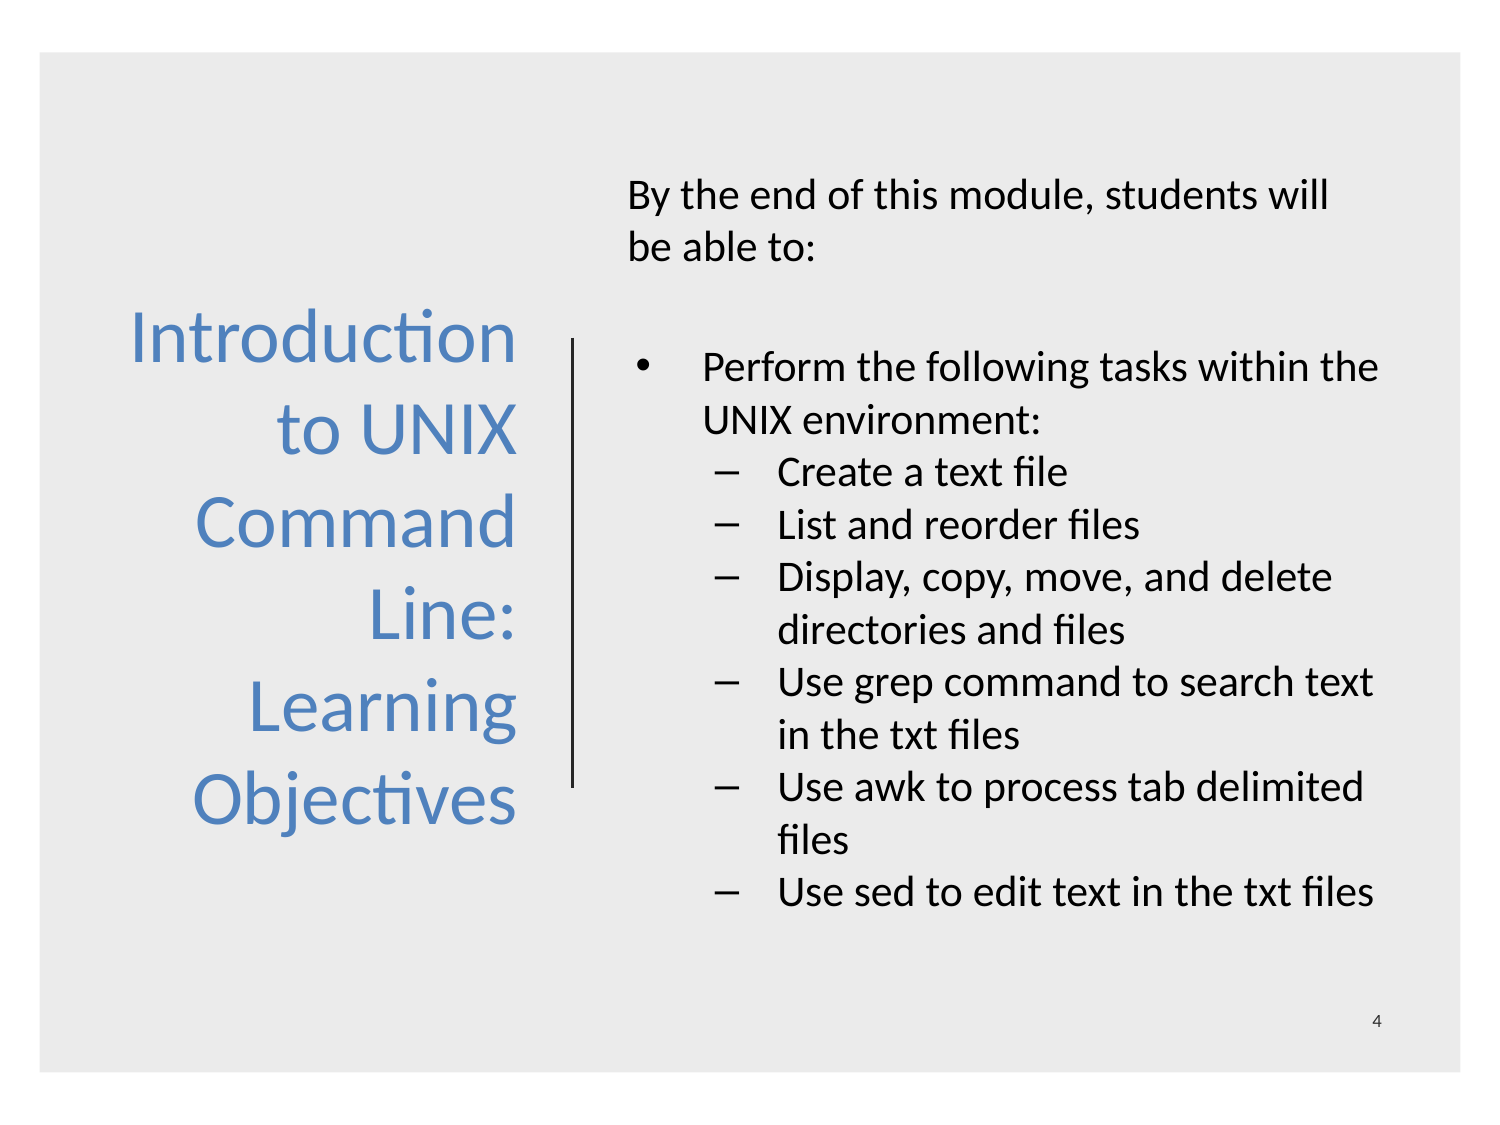

# Introduction to UNIX Command Line: Learning Objectives
By the end of this module, students will be able to:

Perform the following tasks within the UNIX environment:
Create a text file
List and reorder files
Display, copy, move, and delete directories and files
Use grep command to search text in the txt files
Use awk to process tab delimited files
Use sed to edit text in the txt files

4